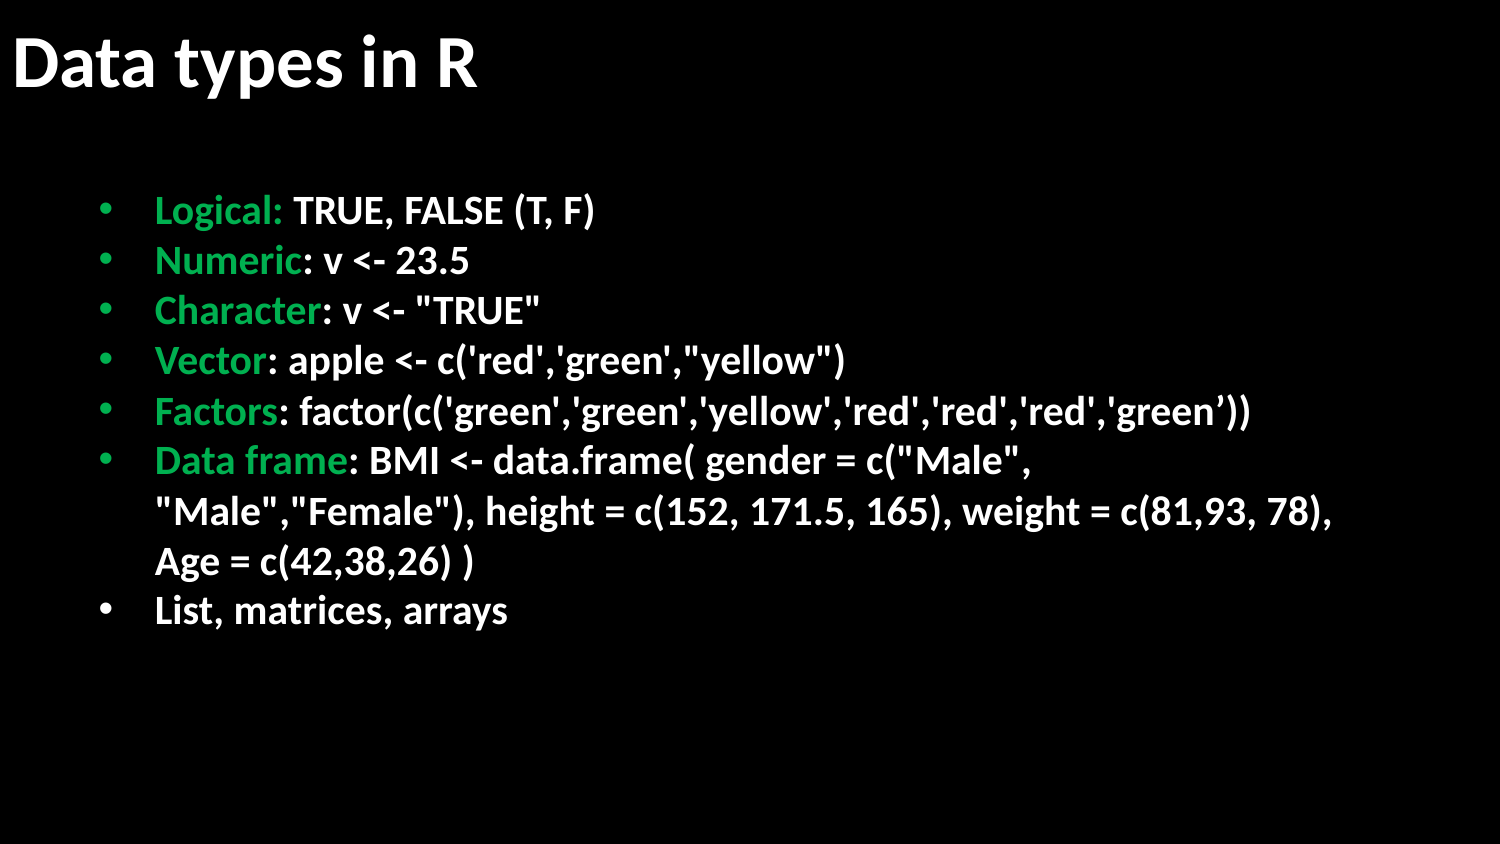

# Data types in R
Logical: TRUE, FALSE (T, F)
Numeric: v <- 23.5
Character: v <- "TRUE"
Vector: apple <- c('red','green',"yellow")
Factors: factor(c('green','green','yellow','red','red','red','green’))
Data frame: BMI <- data.frame( gender = c("Male", "Male","Female"), height = c(152, 171.5, 165), weight = c(81,93, 78), Age = c(42,38,26) )
List, matrices, arrays